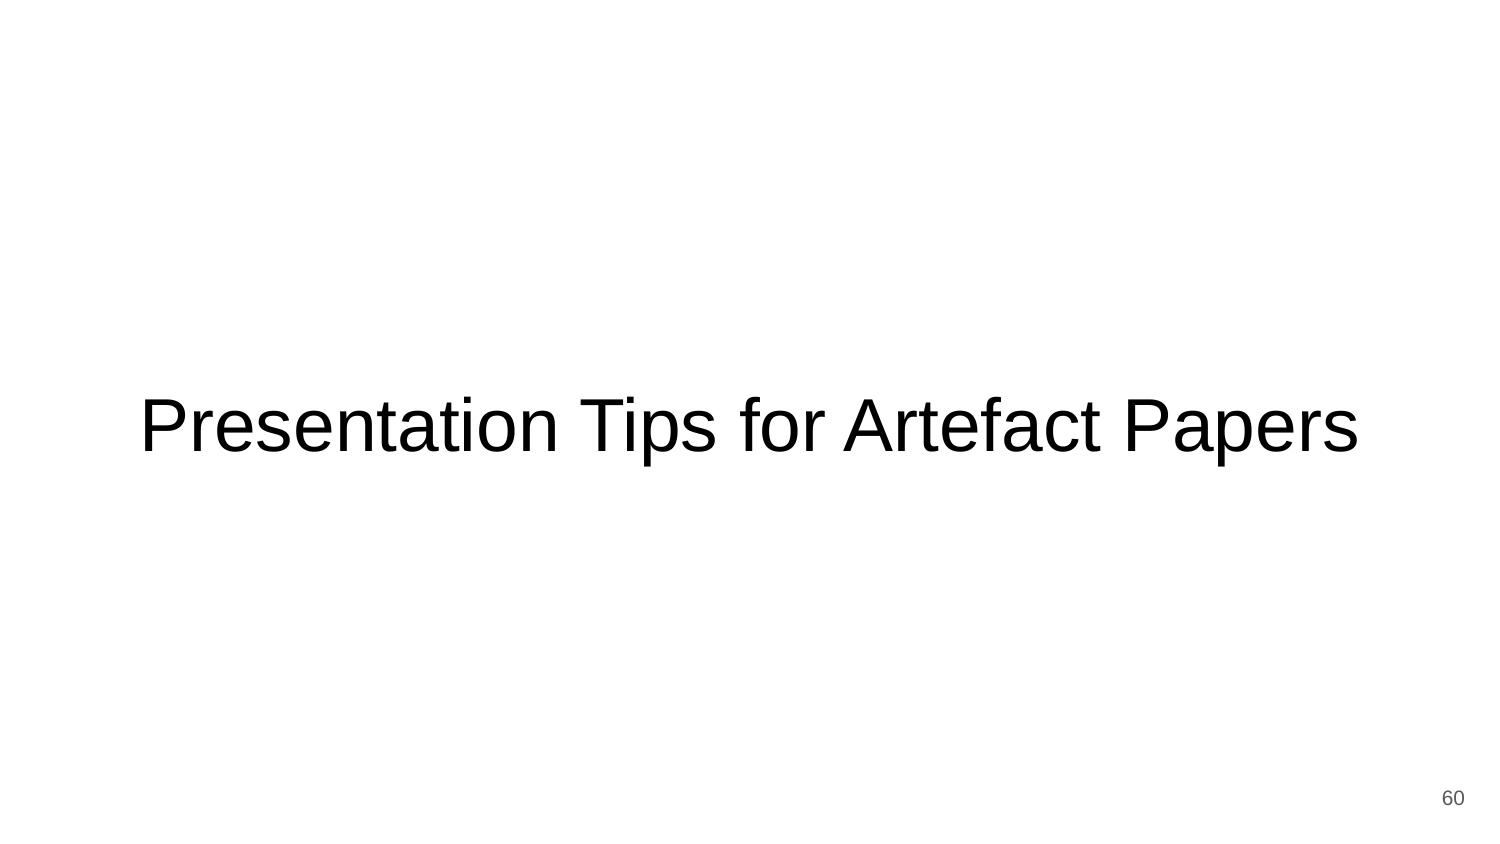

# Presentation Tips for Artefact Papers
60